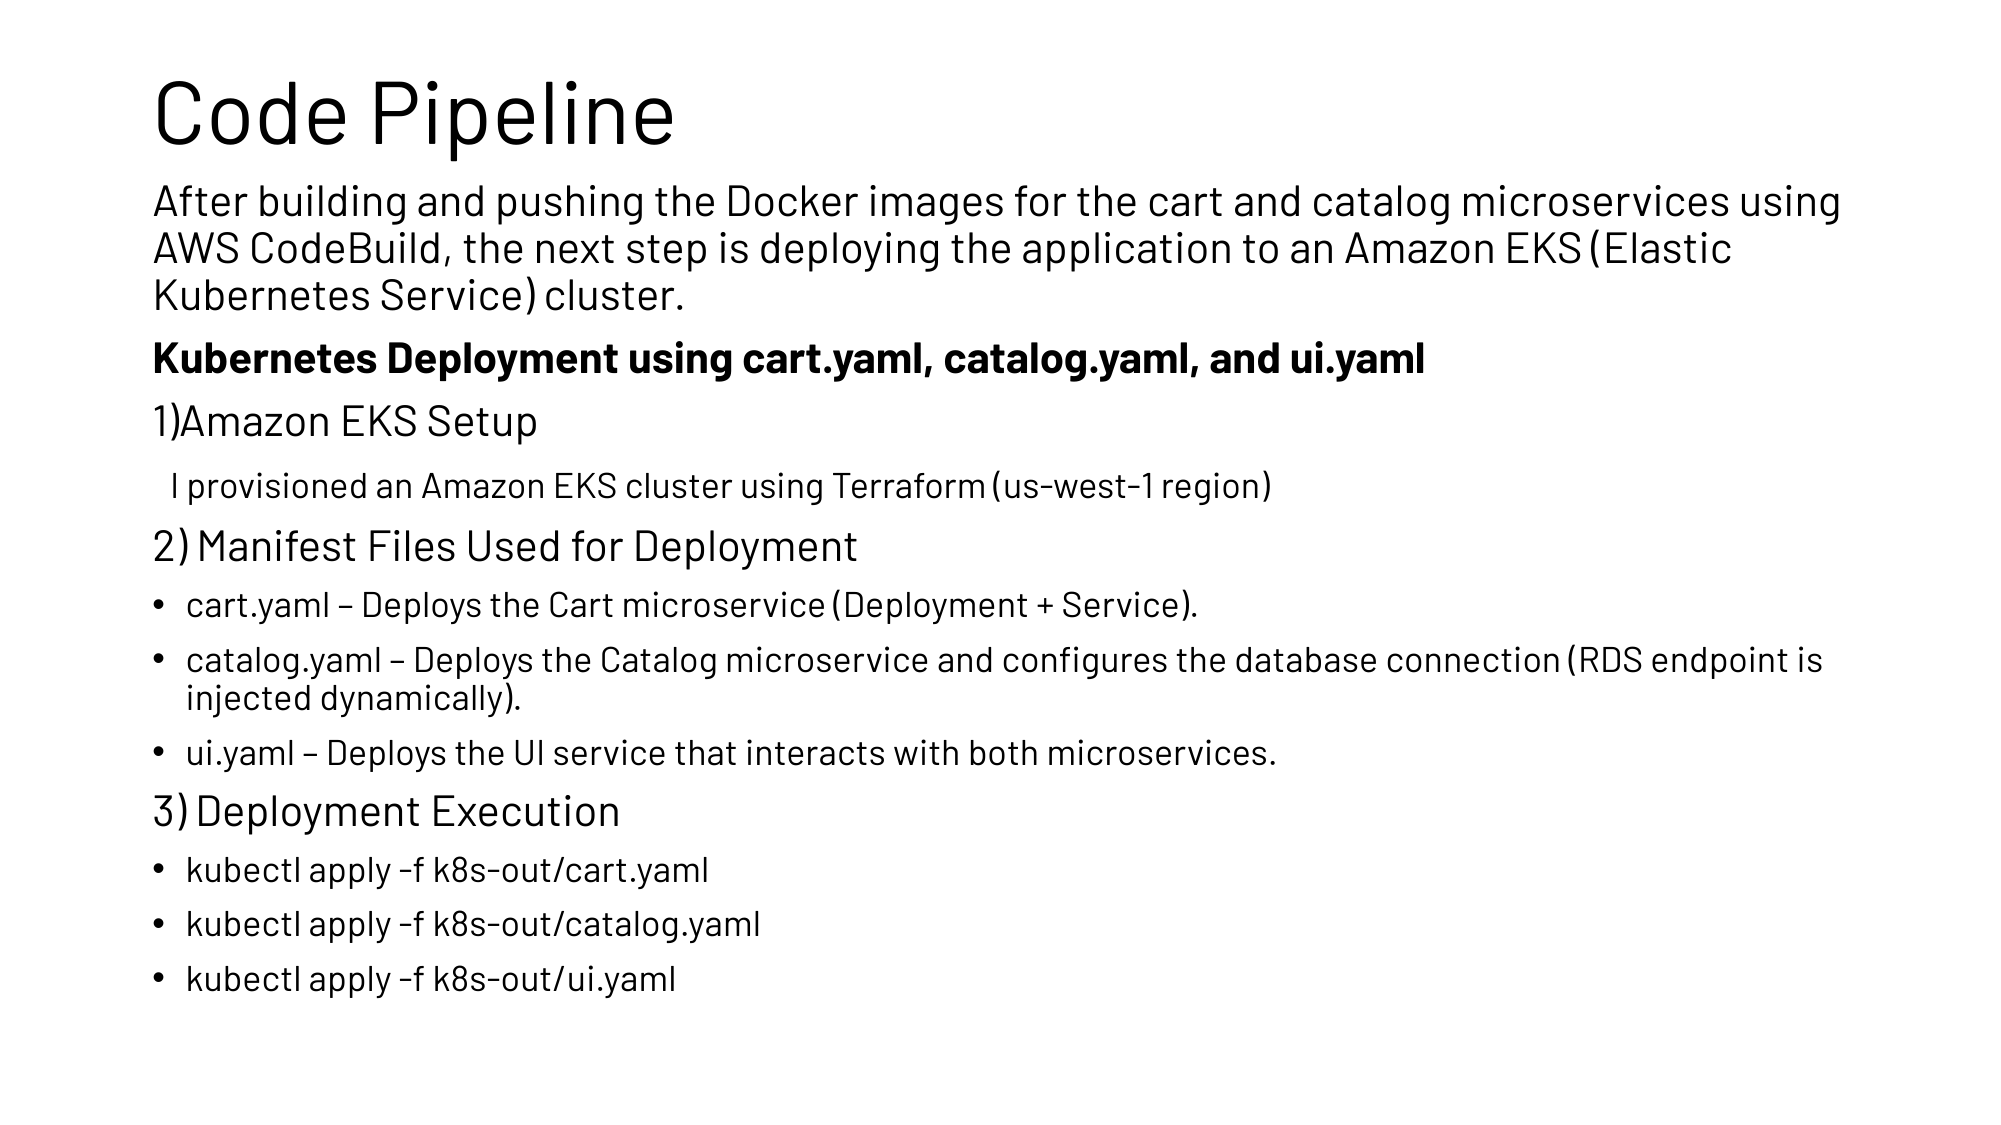

# Code Pipeline
After building and pushing the Docker images for the cart and catalog microservices using AWS CodeBuild, the next step is deploying the application to an Amazon EKS (Elastic Kubernetes Service) cluster.
Kubernetes Deployment using cart.yaml, catalog.yaml, and ui.yaml
1)Amazon EKS Setup
  I provisioned an Amazon EKS cluster using Terraform (us-west-1 region)
2) Manifest Files Used for Deployment
cart.yaml – Deploys the Cart microservice (Deployment + Service).
catalog.yaml – Deploys the Catalog microservice and configures the database connection (RDS endpoint is injected dynamically).
ui.yaml – Deploys the UI service that interacts with both microservices.
3) Deployment Execution
kubectl apply -f k8s-out/cart.yaml
kubectl apply -f k8s-out/catalog.yaml
kubectl apply -f k8s-out/ui.yaml